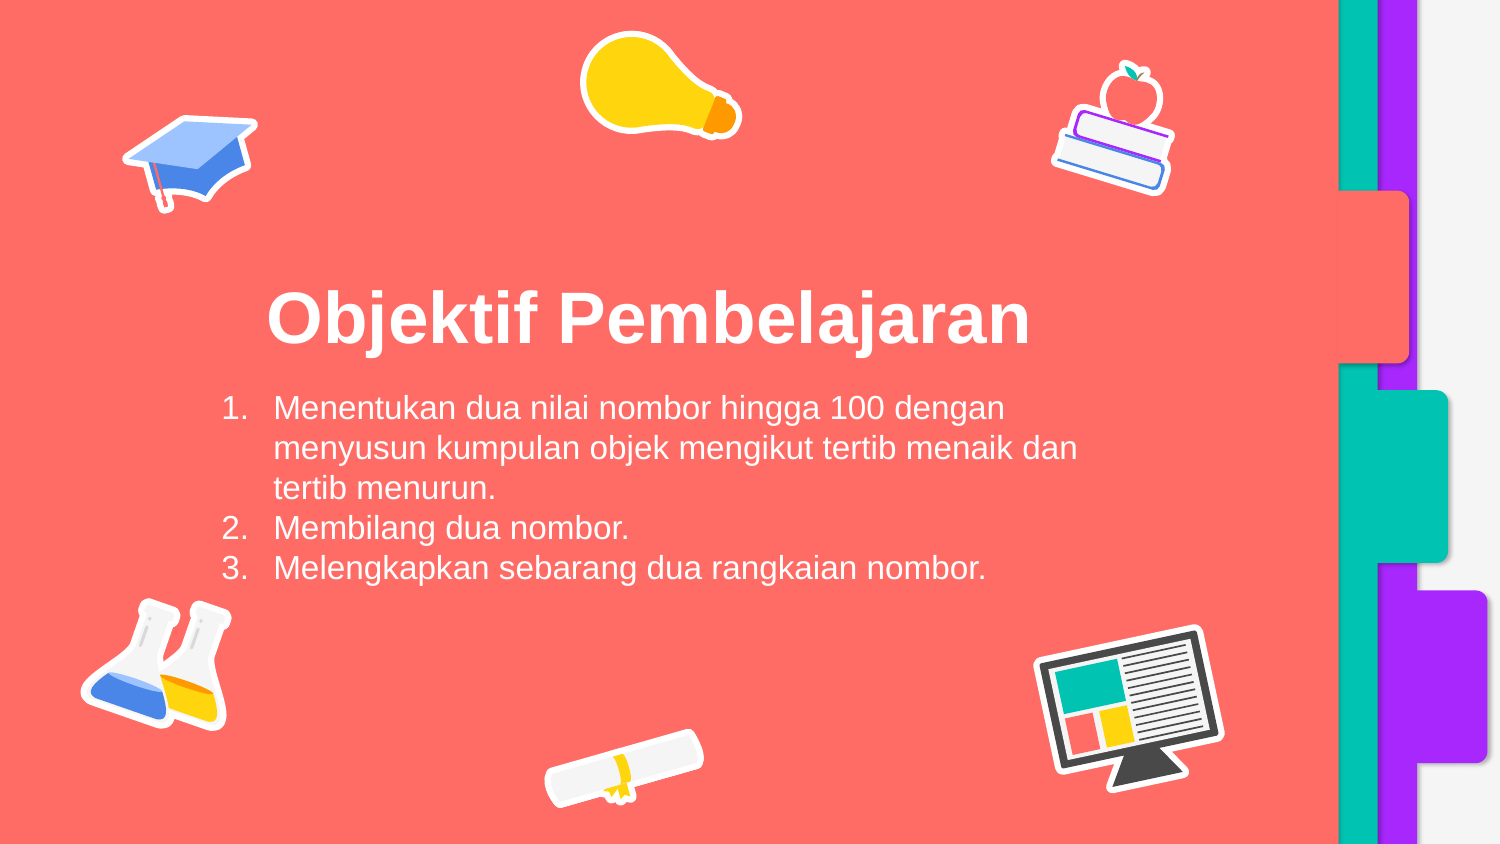

# Objektif Pembelajaran
1.	Menentukan dua nilai nombor hingga 100 dengan menyusun kumpulan objek mengikut tertib menaik dan tertib menurun.
2.	Membilang dua nombor.
3.	Melengkapkan sebarang dua rangkaian nombor.